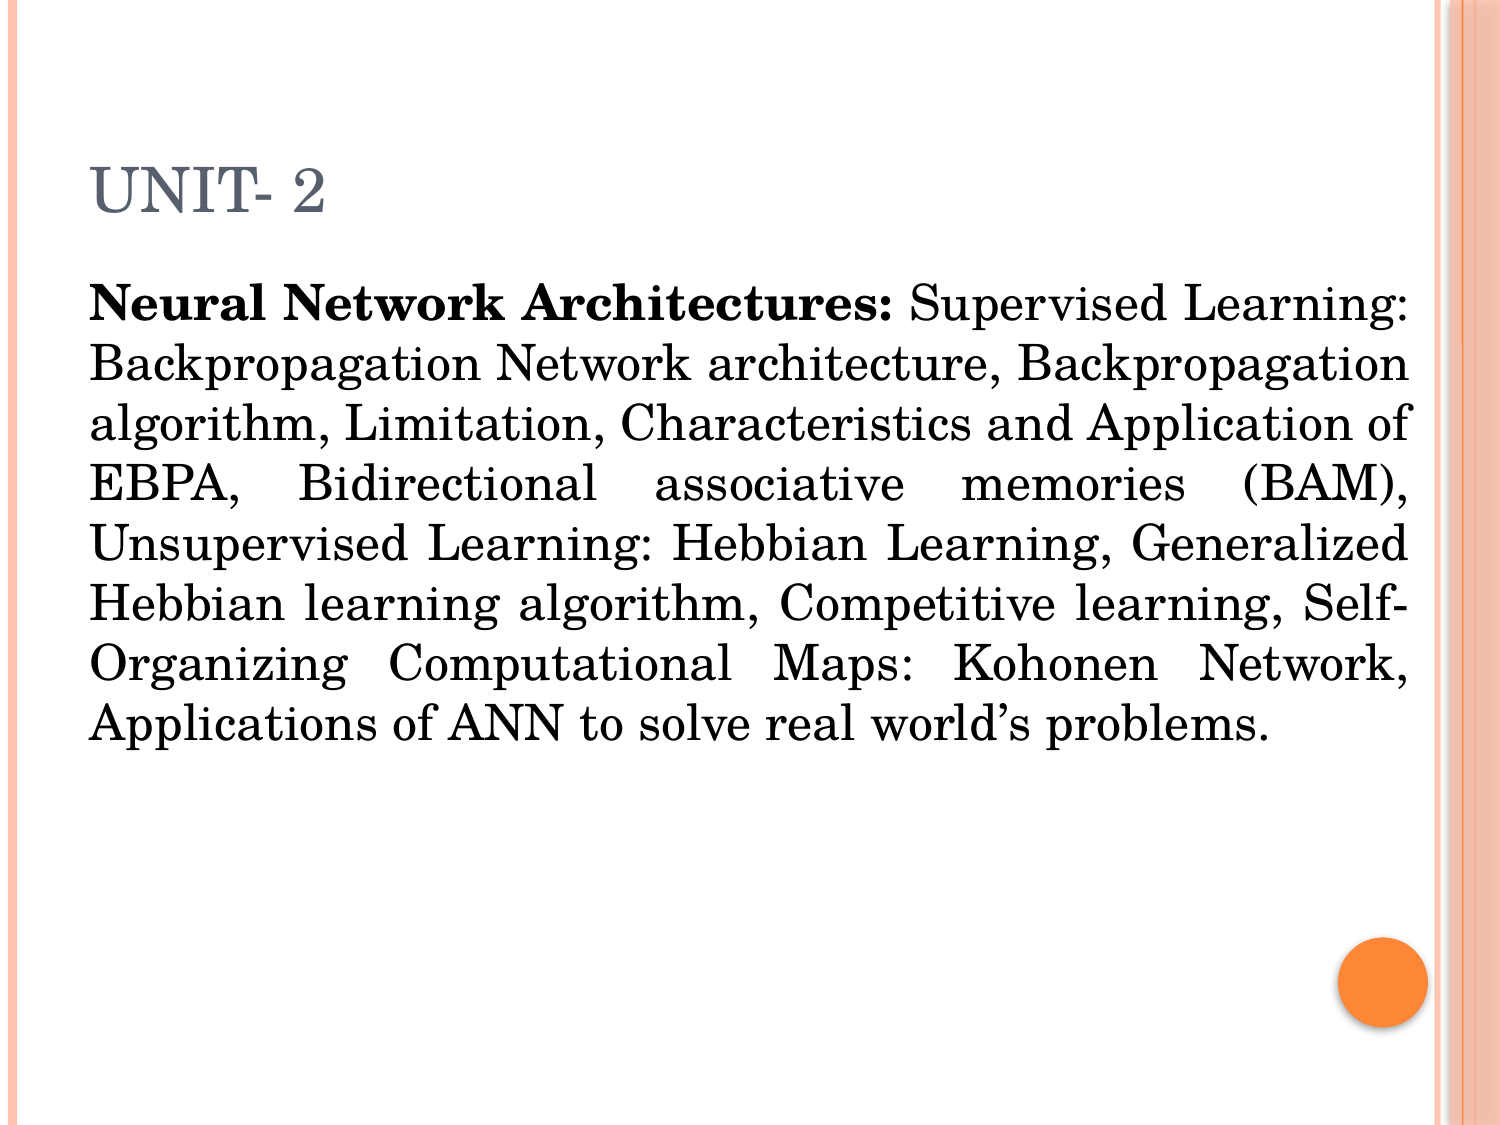

# UNIT- 2
Neural Network Architectures: Supervised Learning: Backpropagation Network architecture, Backpropagation algorithm, Limitation, Characteristics and Application of EBPA, Bidirectional associative memories (BAM), Unsupervised Learning: Hebbian Learning, Generalized Hebbian learning algorithm, Competitive learning, Self- Organizing Computational Maps: Kohonen Network, Applications of ANN to solve real world’s problems.